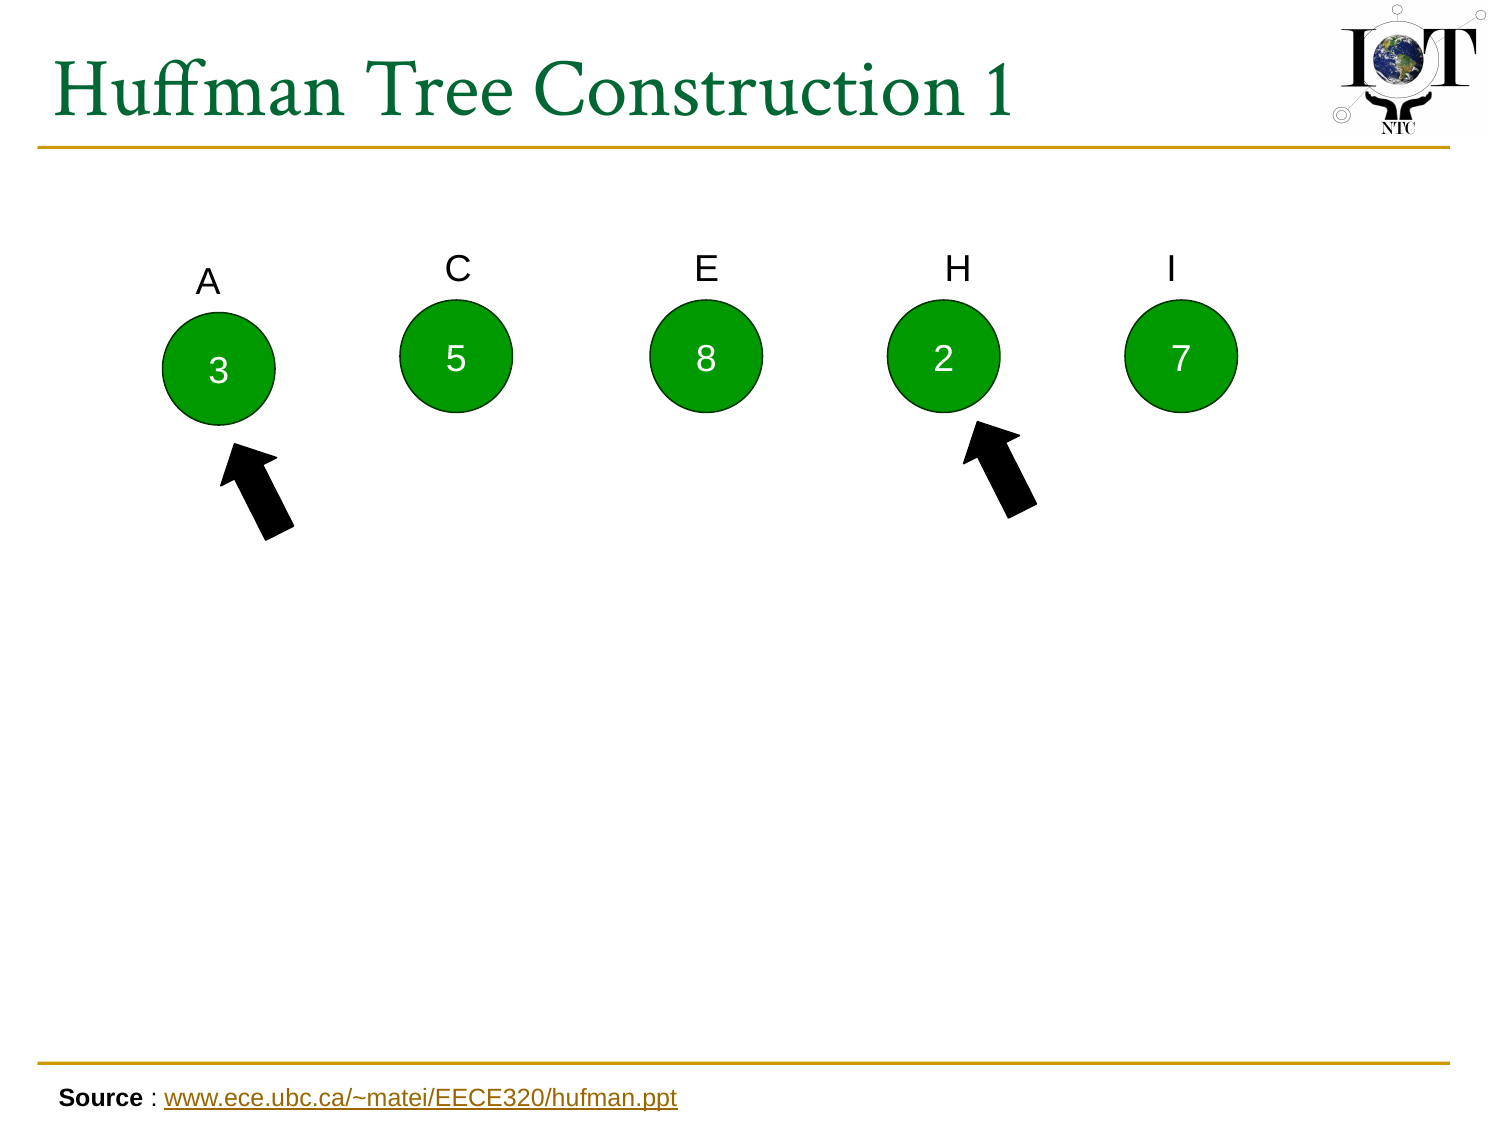

# Huffman Tree Construction 1
C
E
H
I
A
5
8
2
7
3

Source : www.ece.ubc.ca/~matei/EECE320/hufman.ppt